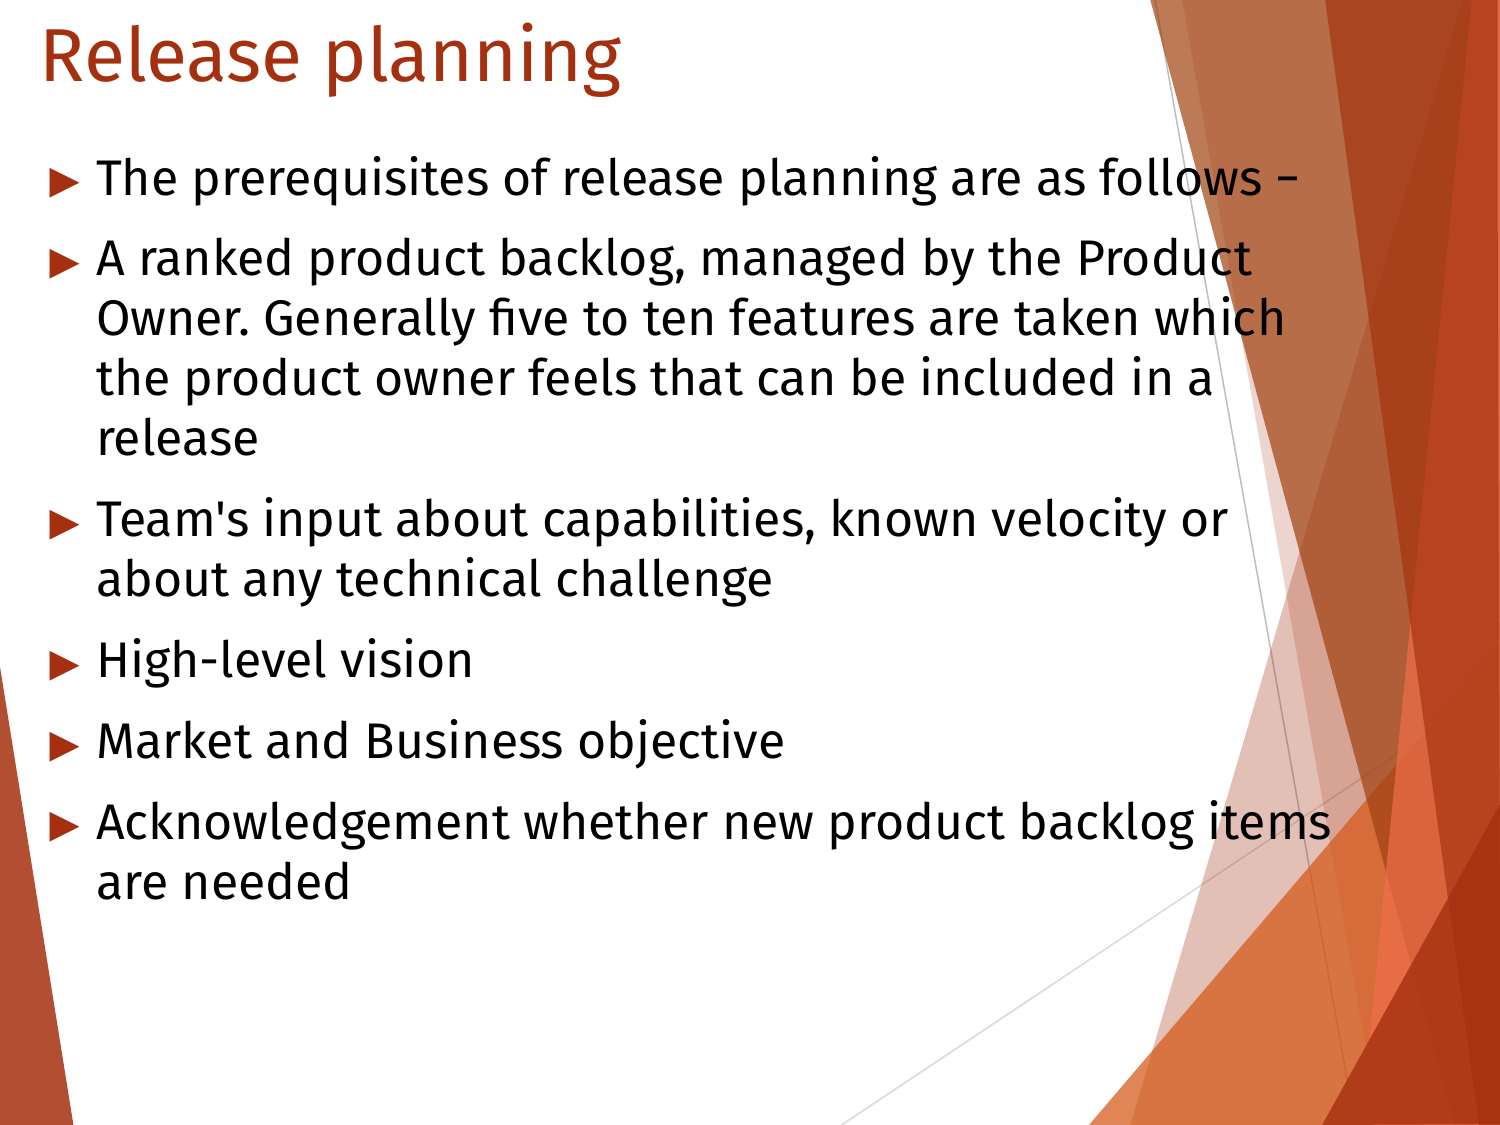

# Release planning
The prerequisites of release planning are as follows −
A ranked product backlog, managed by the Product Owner. Generally five to ten features are taken which the product owner feels that can be included in a release
Team's input about capabilities, known velocity or about any technical challenge
High-level vision
Market and Business objective
Acknowledgement whether new product backlog items are needed